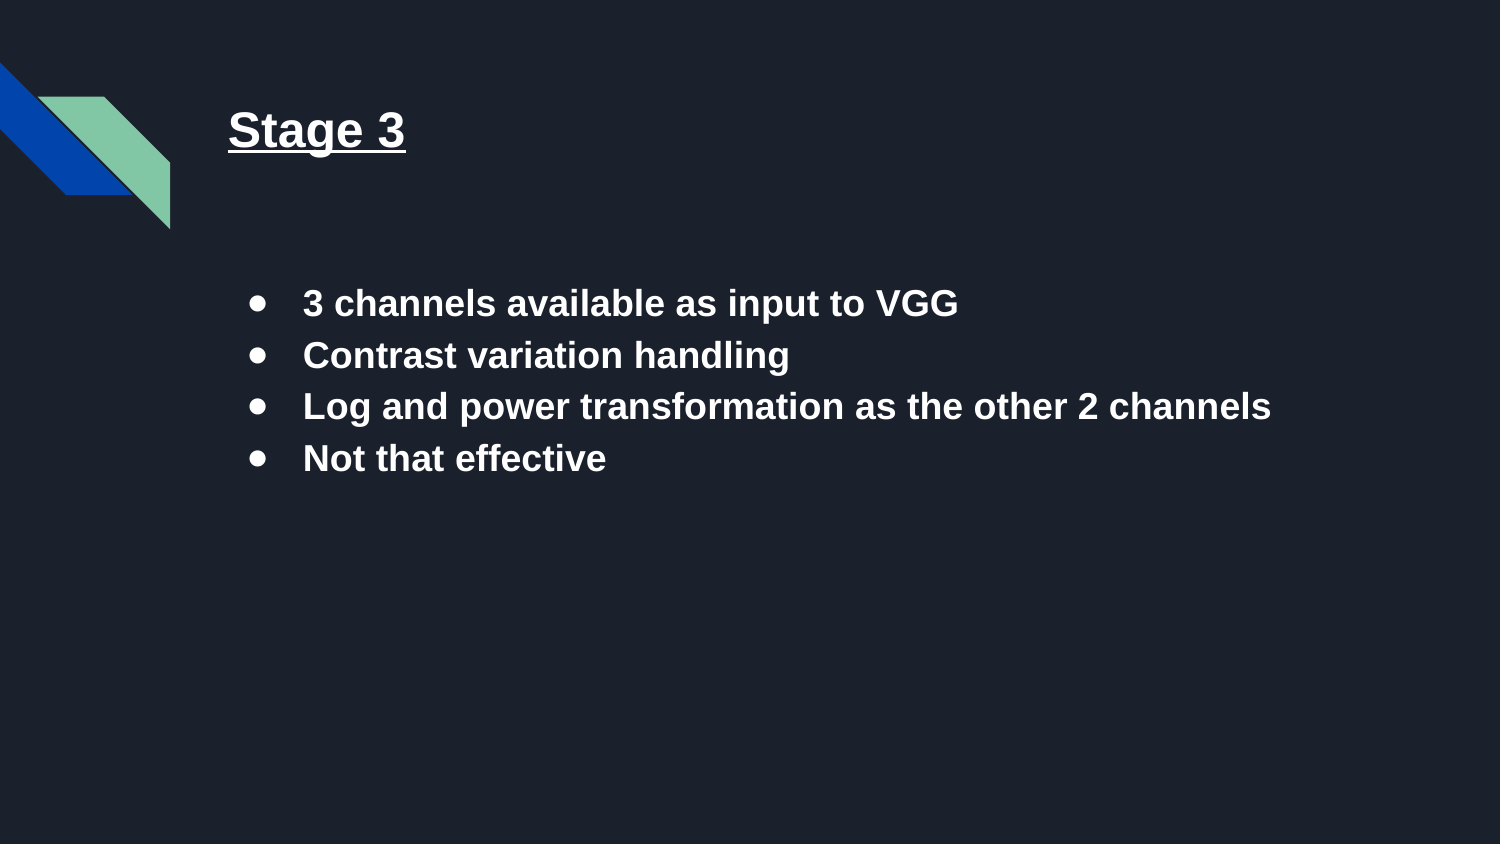

# Stage 3

3 channels available as input to VGG
Contrast variation handling
Log and power transformation as the other 2 channels
Not that effective